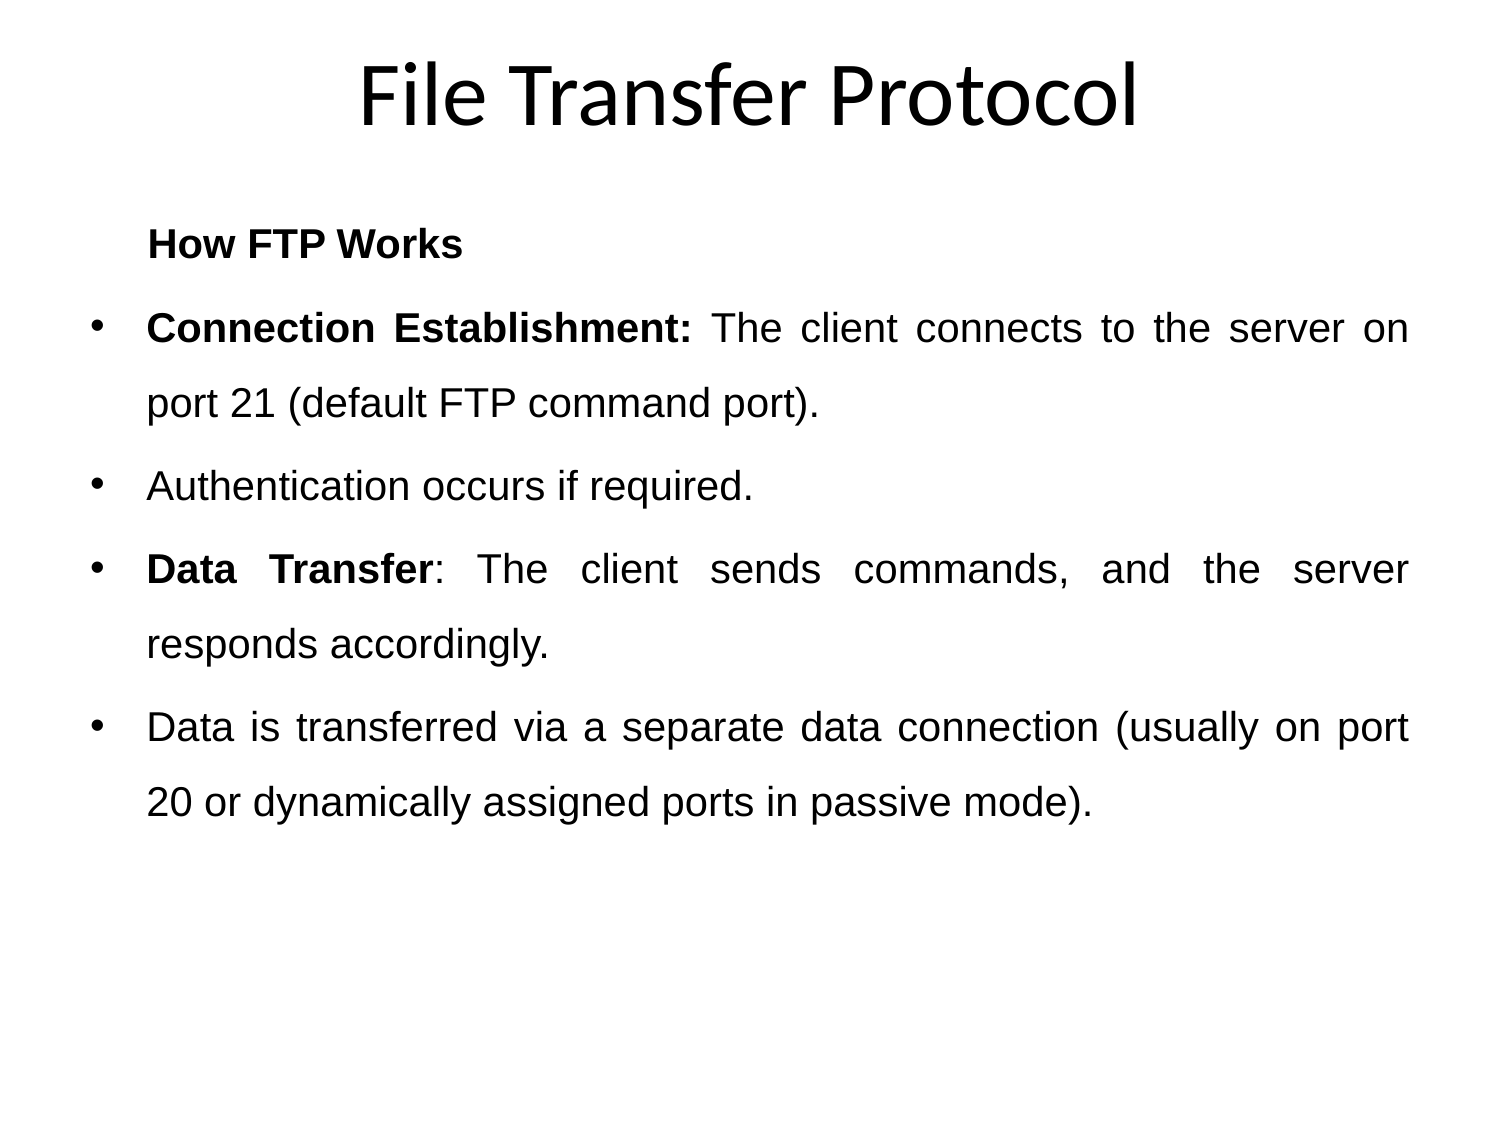

# File Transfer Protocol
     How FTP Works
Connection Establishment: The client connects to the server on port 21 (default FTP command port).
Authentication occurs if required.
Data Transfer: The client sends commands, and the server responds accordingly.
Data is transferred via a separate data connection (usually on port 20 or dynamically assigned ports in passive mode).